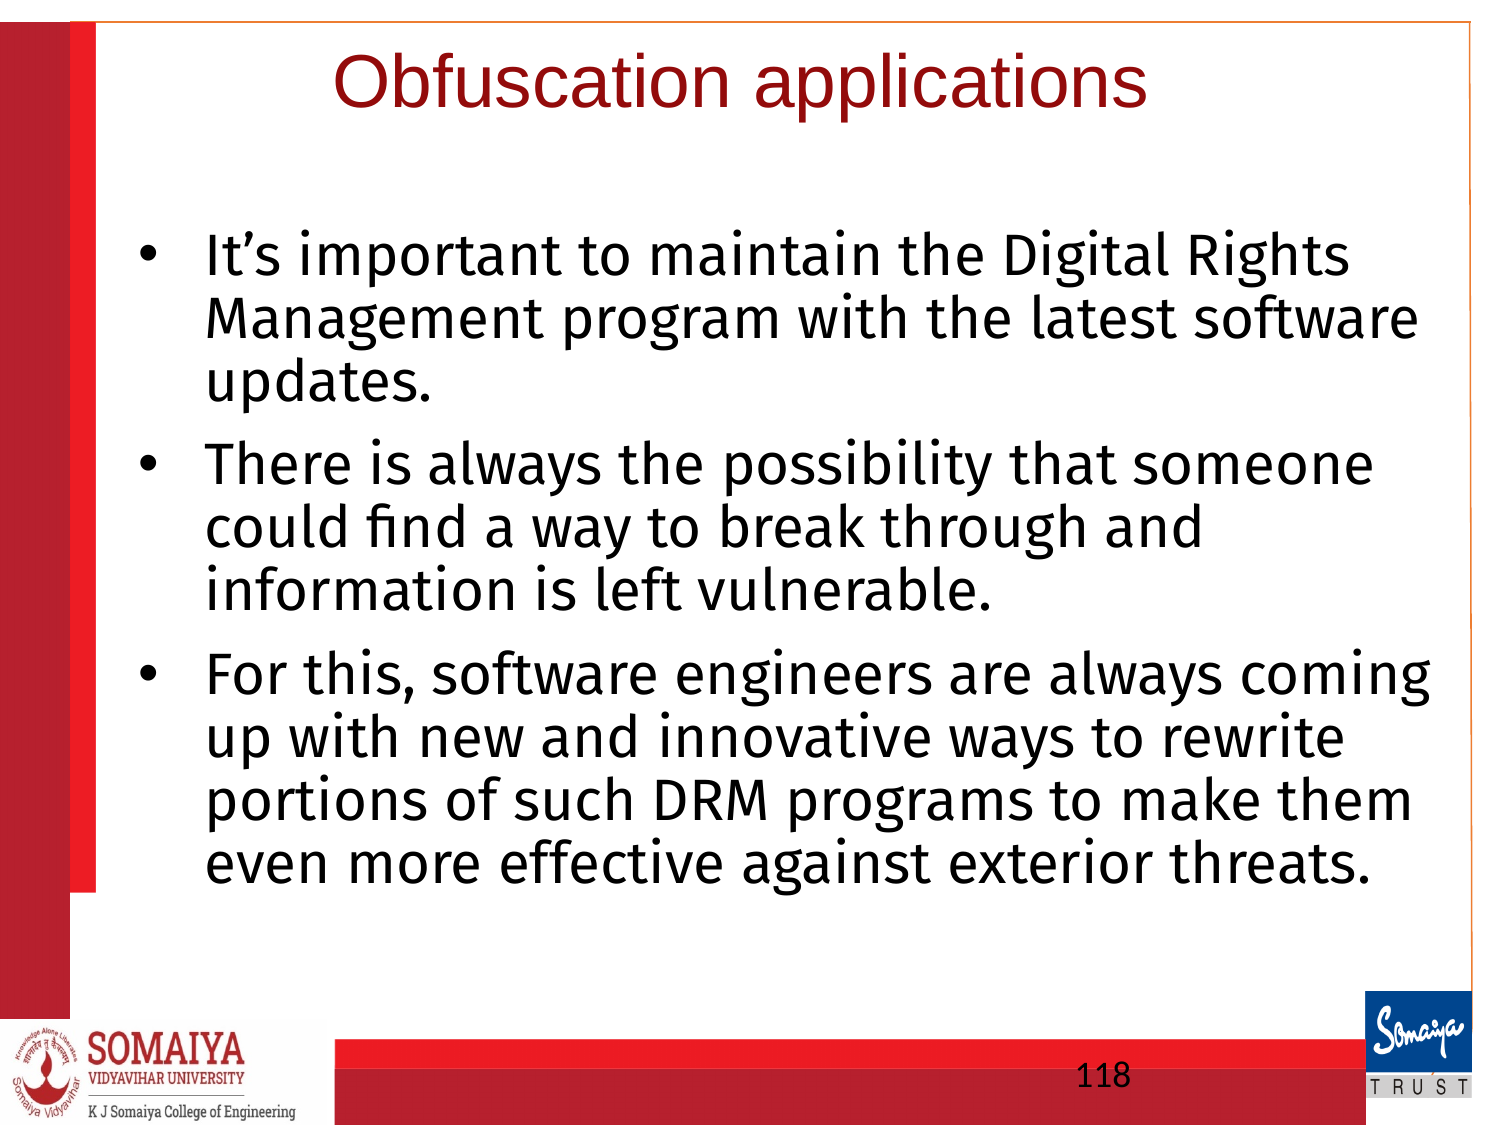

# Obfuscation applications
It’s important to maintain the Digital Rights Management program with the latest software updates.
There is always the possibility that someone could find a way to break through and information is left vulnerable.
For this, software engineers are always coming up with new and innovative ways to rewrite portions of such DRM programs to make them even more effective against exterior threats.

118